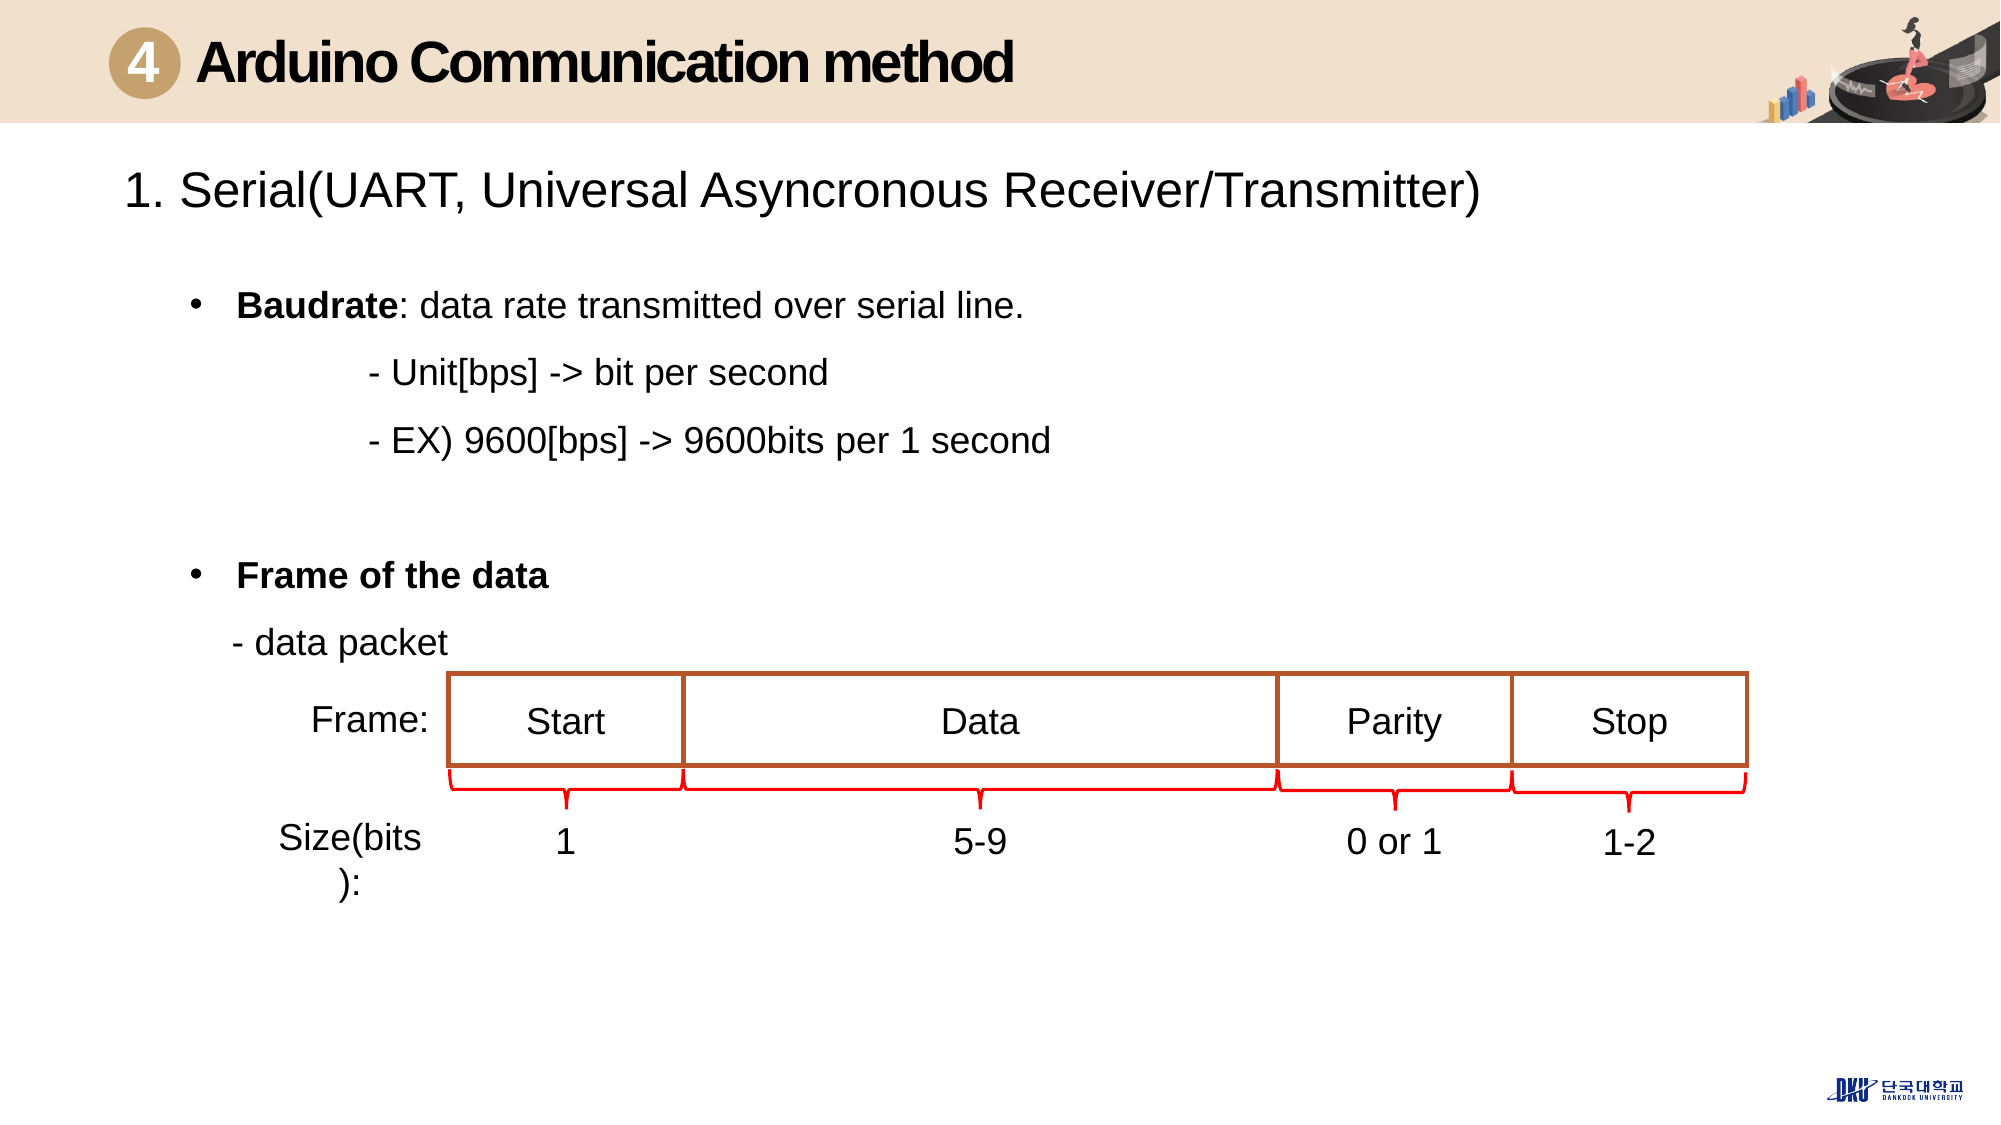

4

Arduino Communication method
1. Serial(UART, Universal Asyncronous Receiver/Transmitter)

Baudrate: data rate transmitted over serial line.
                 - Unit[bps] -> bit per second
                 - EX) 9600[bps] -> 9600bits per 1 second

Frame of the data
    - data packet

Stop
Start
Data
Parity

Frame:
Size(bits):
1
5-9
0 or 1
1-2